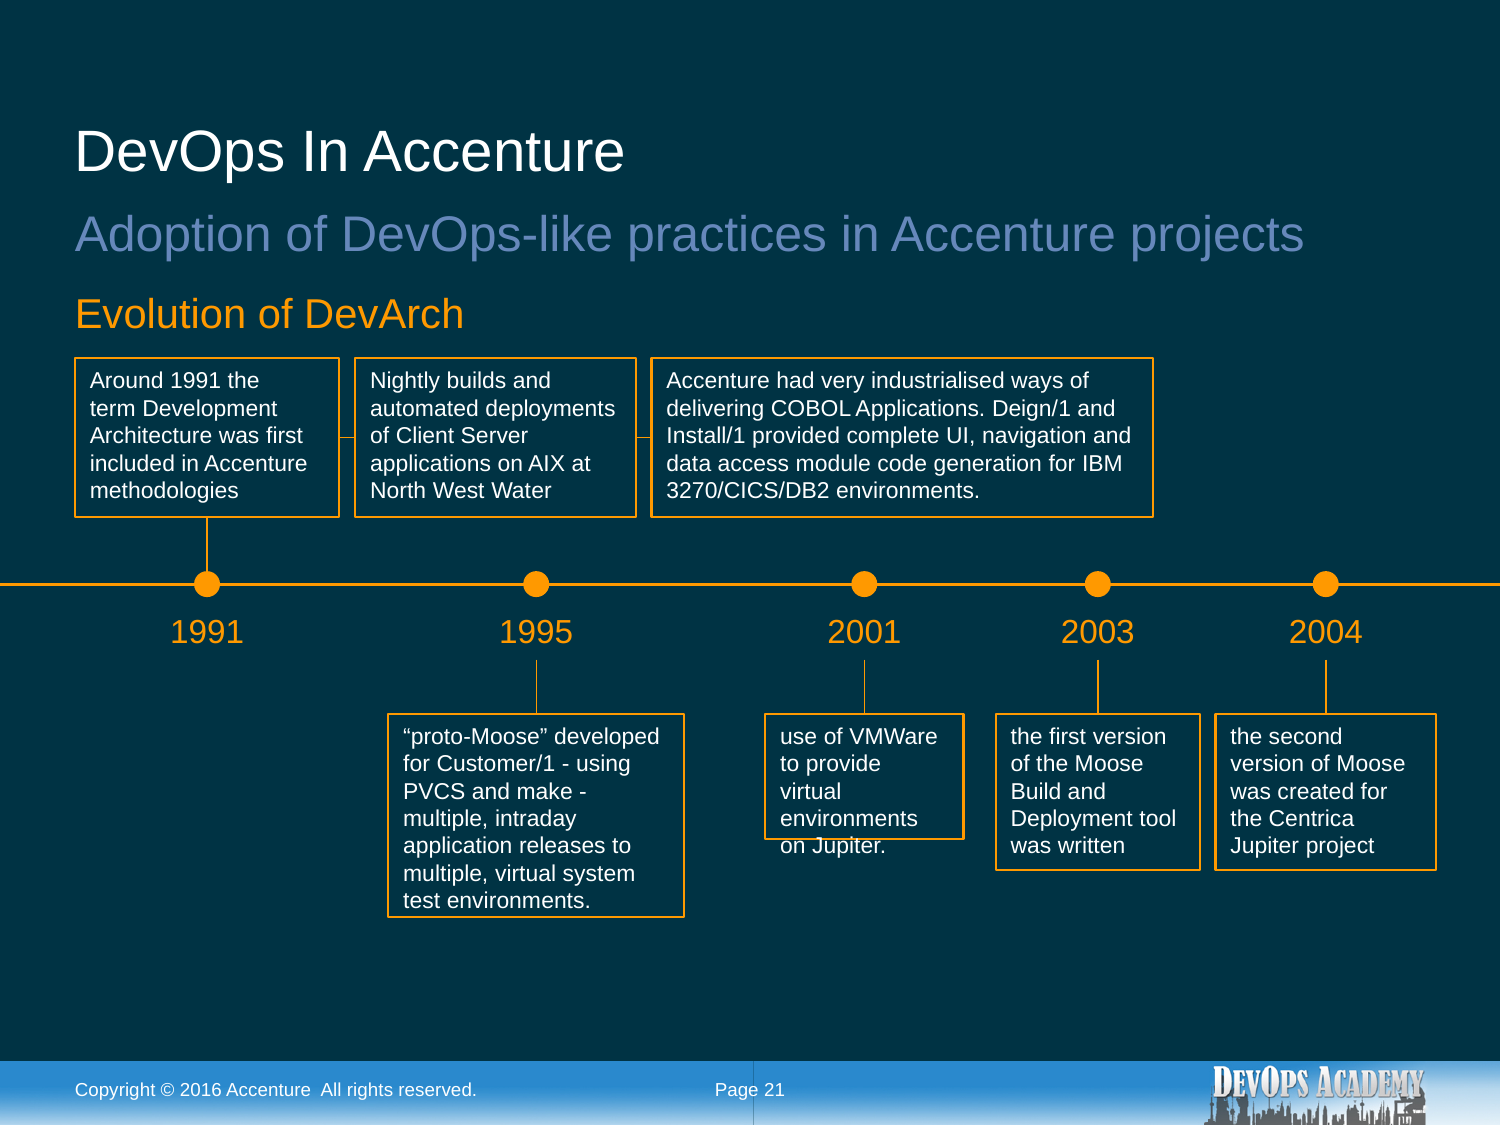

# DevOps In Accenture
Adoption of DevOps-like practices in Accenture projects
Evolution of DevArch

Around 1991 the
term Development Architecture was first included in Accenture methodologies
Nightly builds and automated deployments of Client Server applications on AIX at North West Water
Accenture had very industrialised ways of delivering COBOL Applications. Deign/1 and Install/1 provided complete UI, navigation and data access module code generation for IBM 3270/CICS/DB2 environments.

1991

1995

2001

2003

2004
use of VMWare to provide virtual environments on Jupiter.
“proto-Moose” developed for Customer/1 - using PVCS and make - multiple, intraday application releases to multiple, virtual system test environments.
the first version of the Moose Build and Deployment tool was written
the second version of Moose was created for the Centrica Jupiter project
Copyright © 2016 Accenture  All rights reserved.
Page 21